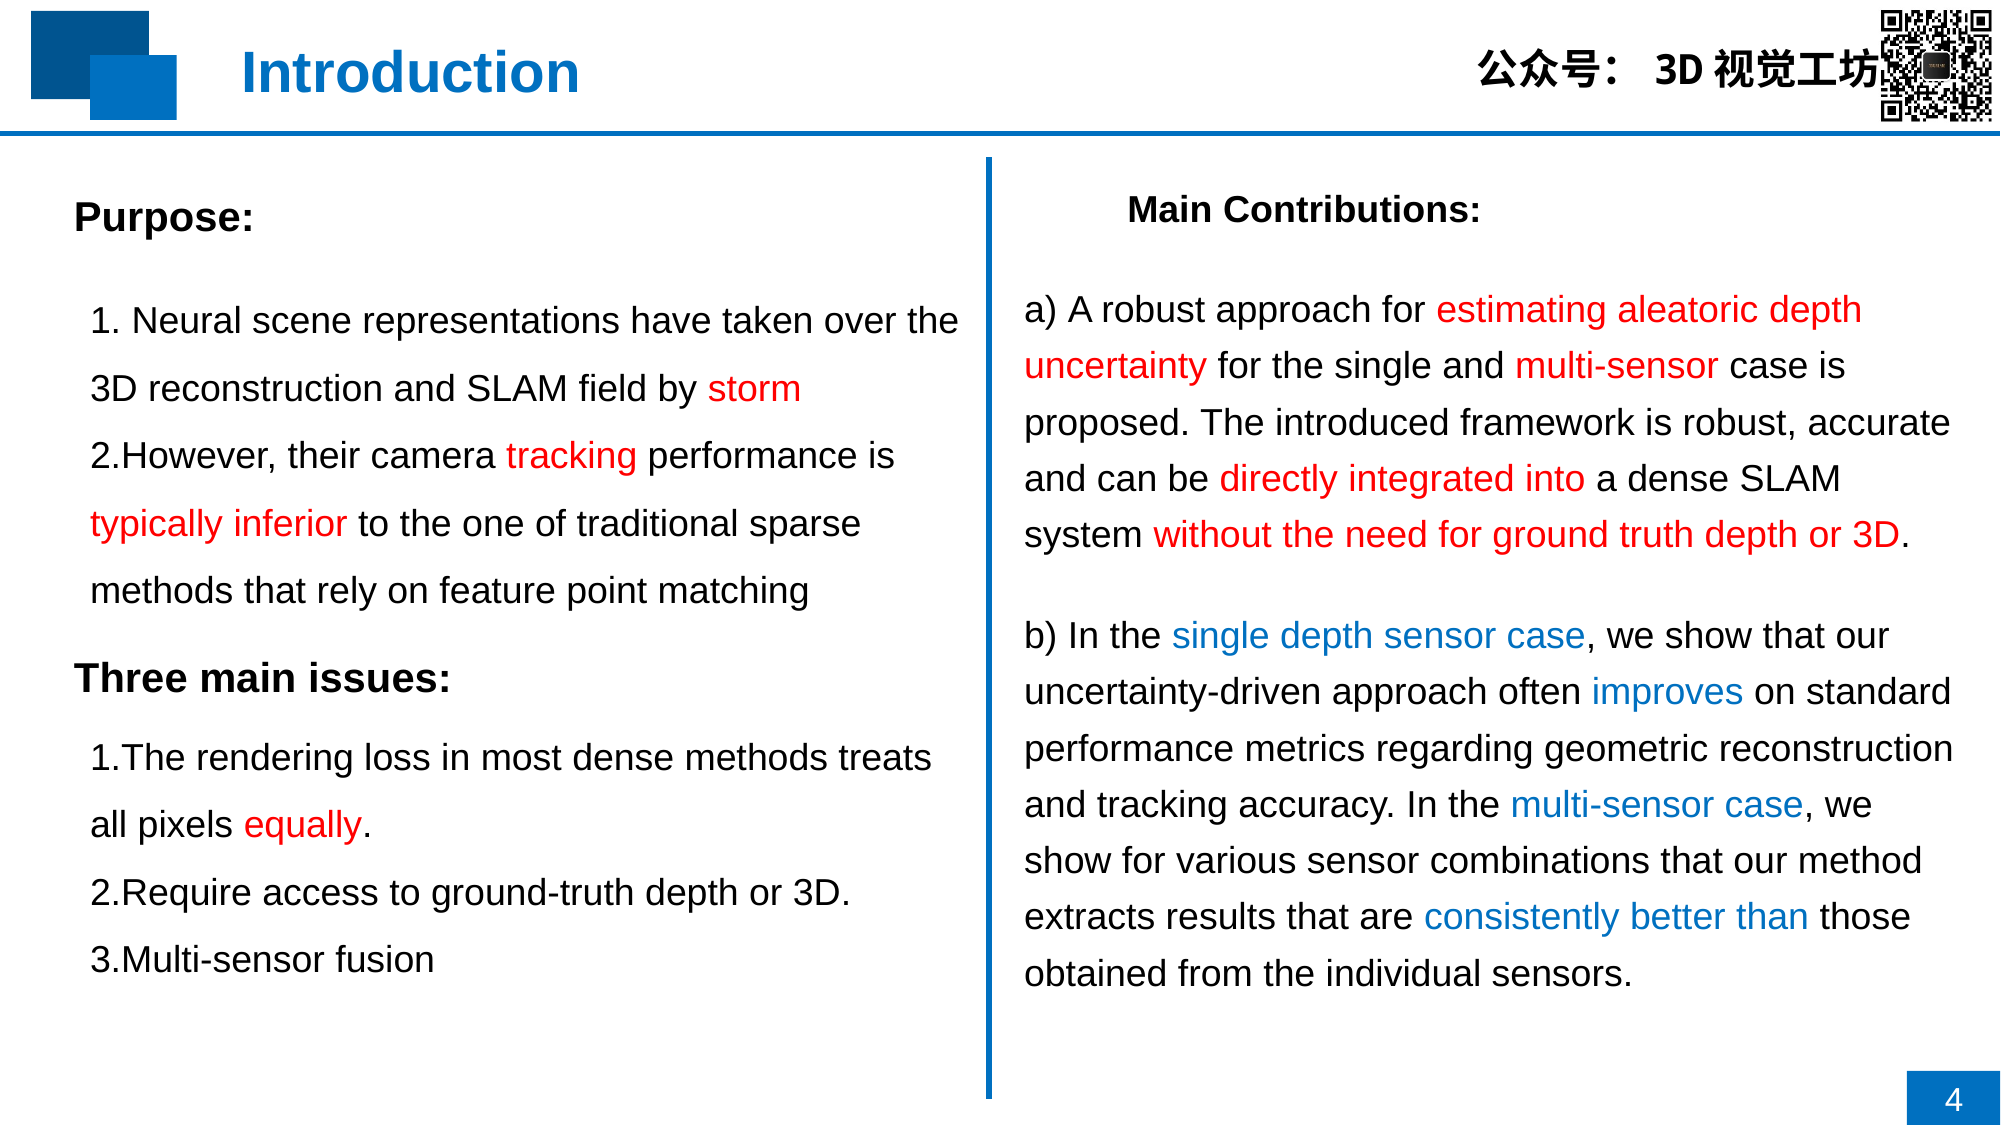

# Introduction
Purpose:
Main Contributions:

1. Neural scene representations have taken over the 3D reconstruction and SLAM field by storm
2.However, their camera tracking performance is typically inferior to the one of traditional sparse methods that rely on feature point matching
a) A robust approach for estimating aleatoric depth uncertainty for the single and multi-sensor case is proposed. The introduced framework is robust, accurate and can be directly integrated into a dense SLAM system without the need for ground truth depth or 3D.

b) In the single depth sensor case, we show that our uncertainty-driven approach often improves on standard performance metrics regarding geometric reconstruction and tracking accuracy. In the multi-sensor case, we show for various sensor combinations that our method extracts results that are consistently better than those obtained from the individual sensors.
Three main issues:
1.The rendering loss in most dense methods treats all pixels equally.
2.Require access to ground-truth depth or 3D.
3.Multi-sensor fusion